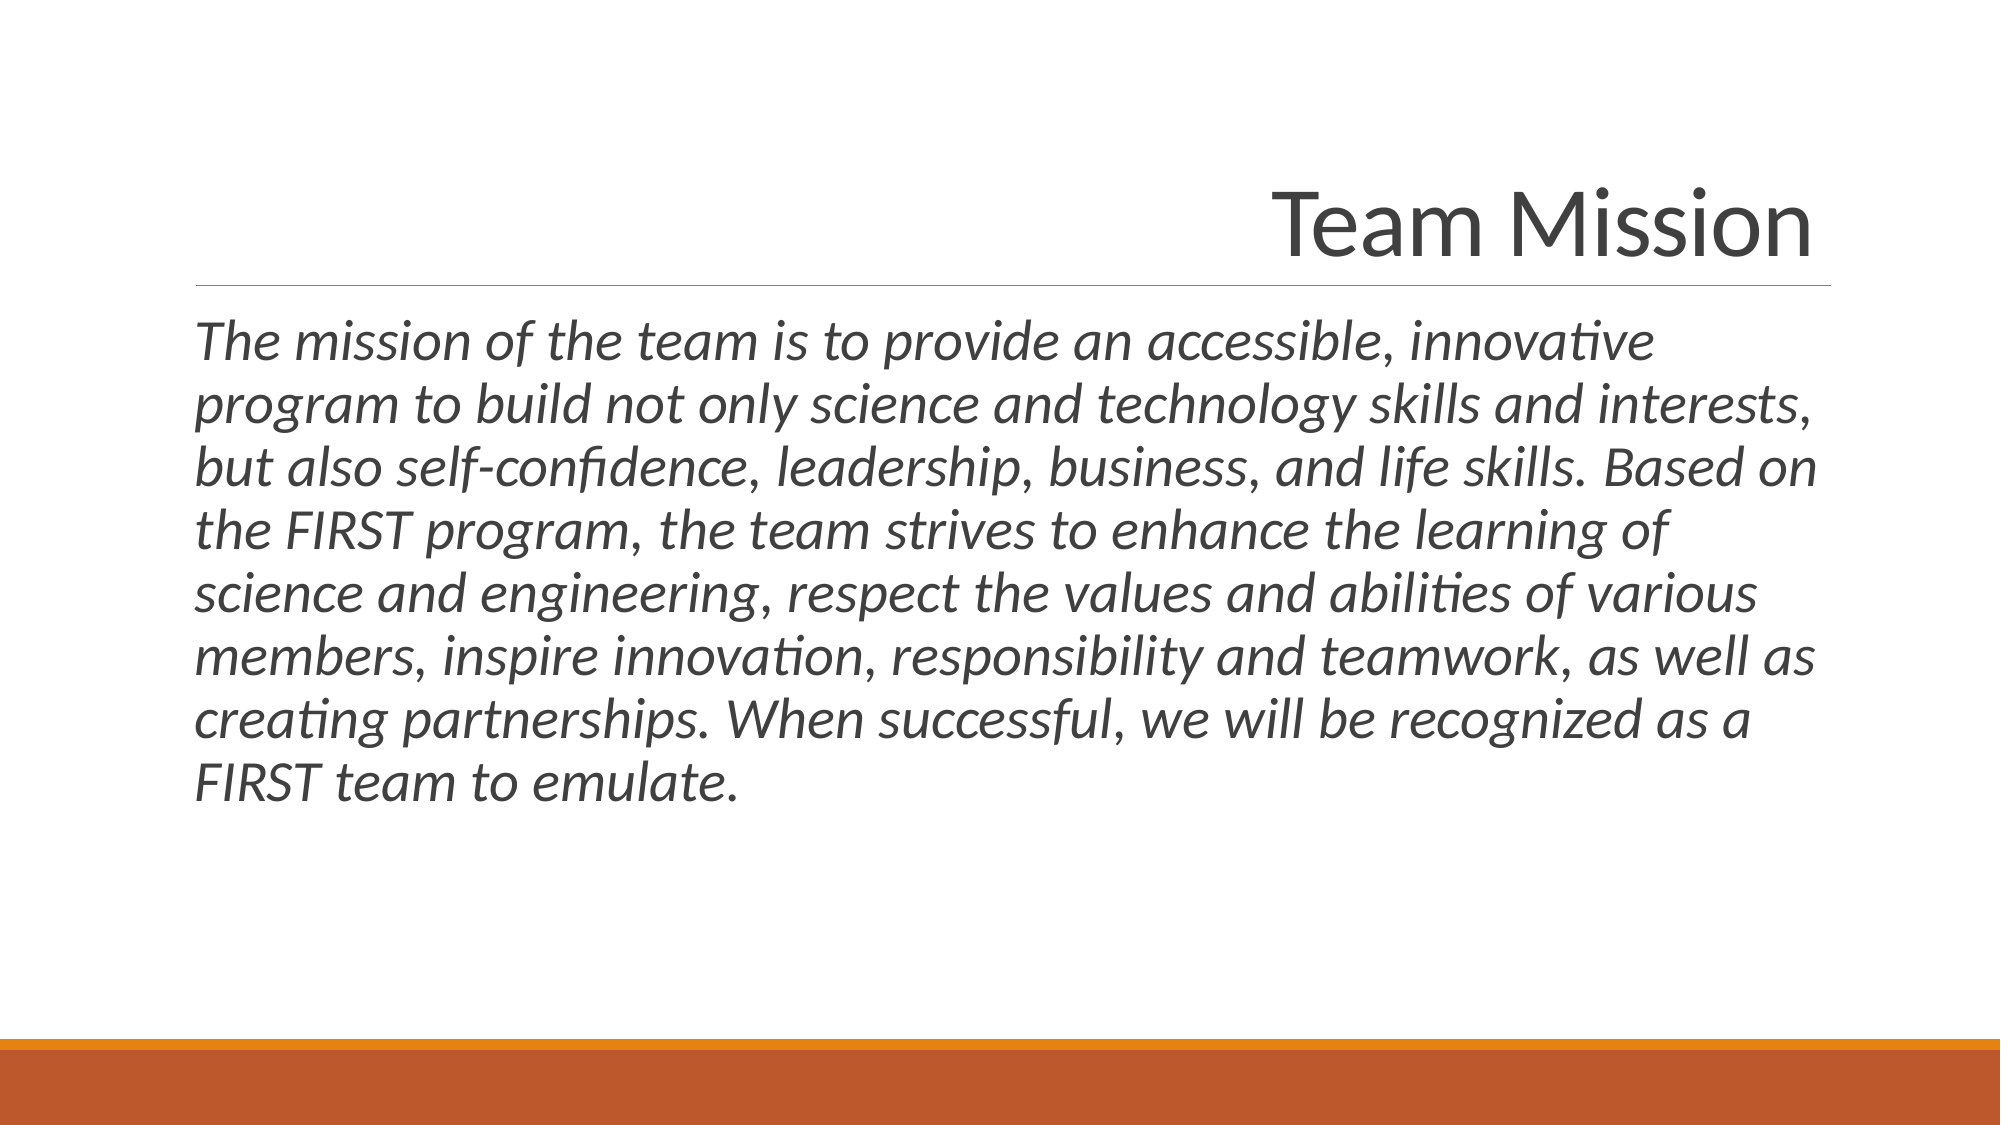

Team Mission
The mission of the team is to provide an accessible, innovative program to build not only science and technology skills and interests, but also self-confidence, leadership, business, and life skills. Based on the FIRST program, the team strives to enhance the learning of science and engineering, respect the values and abilities of various members, inspire innovation, responsibility and teamwork, as well as creating partnerships. When successful, we will be recognized as a FIRST team to emulate.